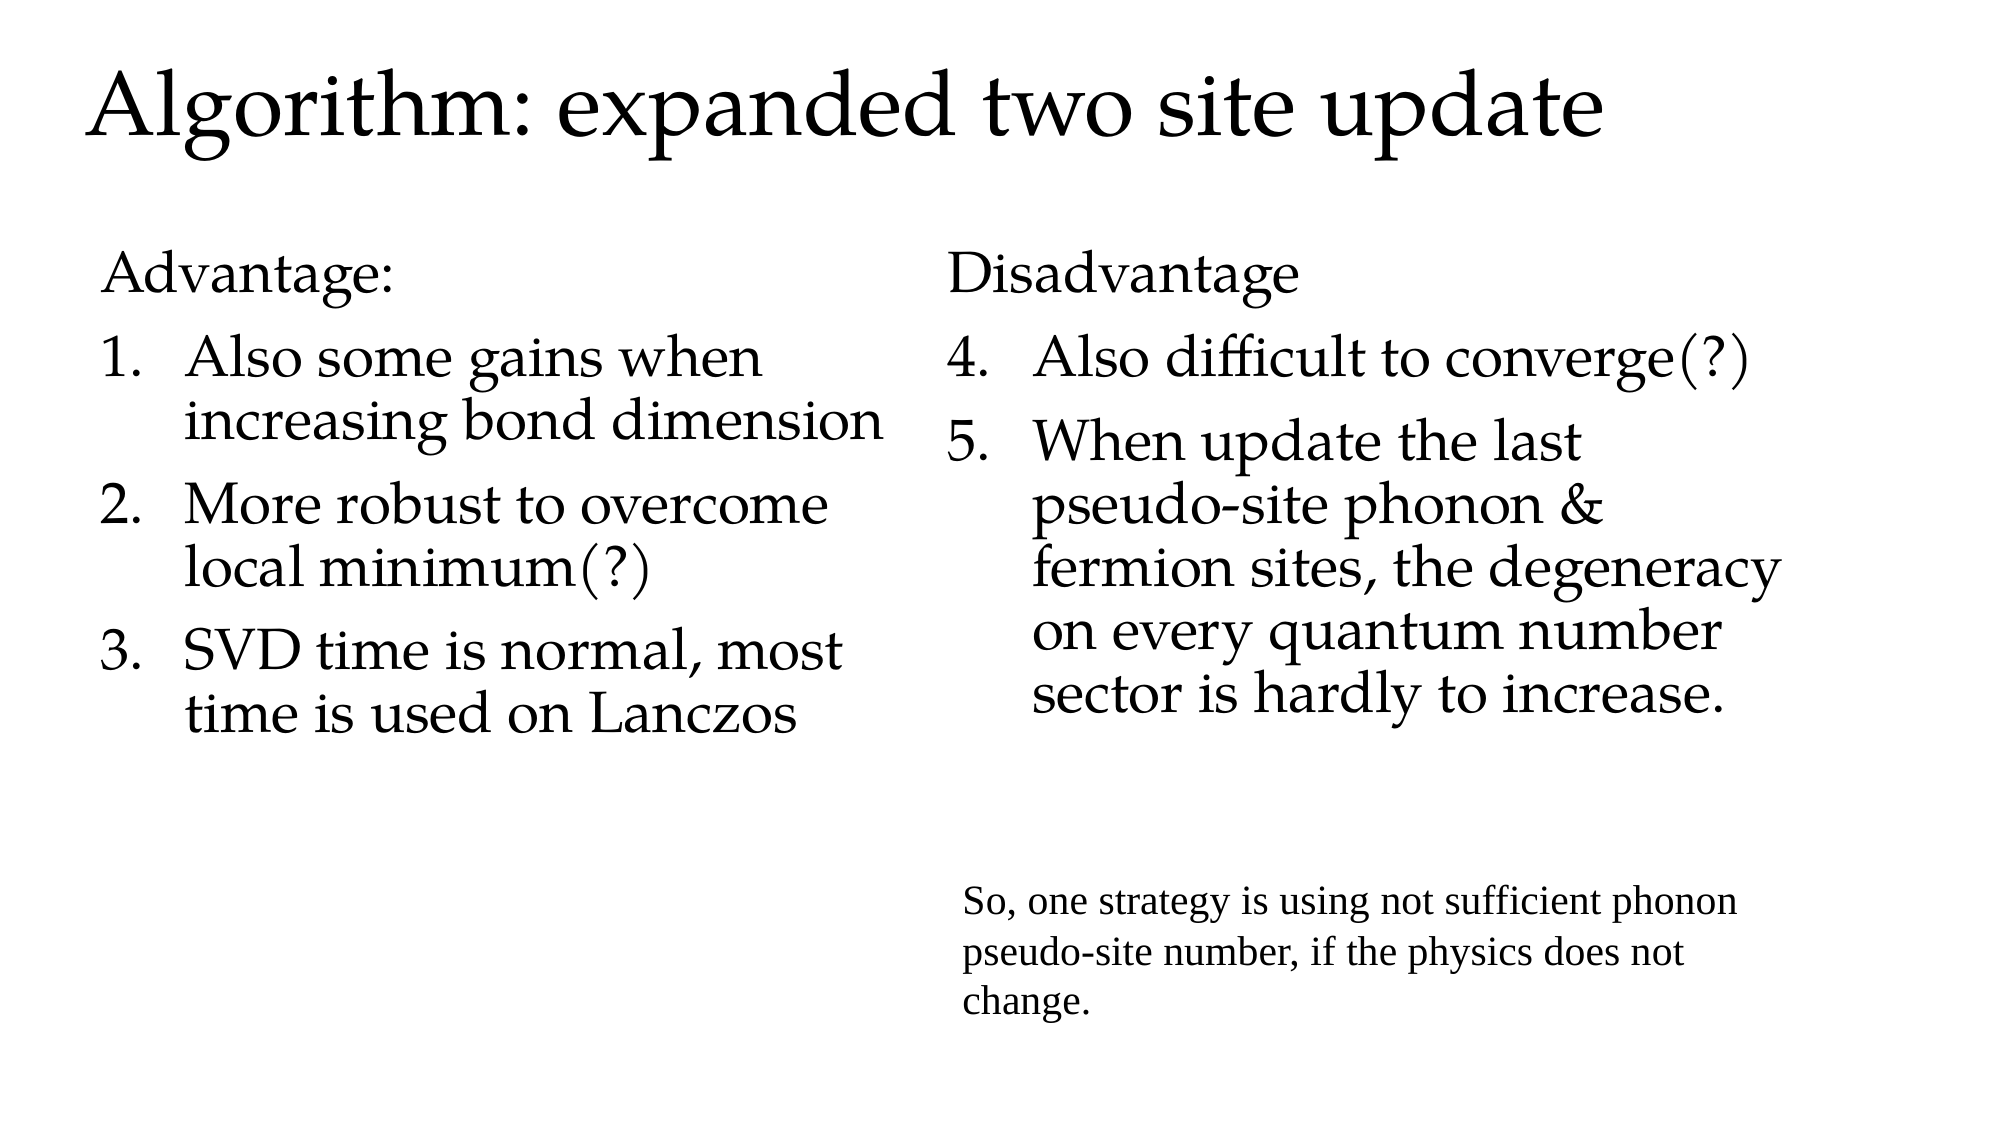

# Algorithm: expanded two site update
Advantage:
Also some gains when increasing bond dimension
More robust to overcome local minimum(?)
SVD time is normal, most time is used on Lanczos

Disadvantage
Also difficult to converge(?)
When update the last pseudo-site phonon & fermion sites, the degeneracy on every quantum number sector is hardly to increase.
So, one strategy is using not sufficient phonon pseudo-site number, if the physics does not change.